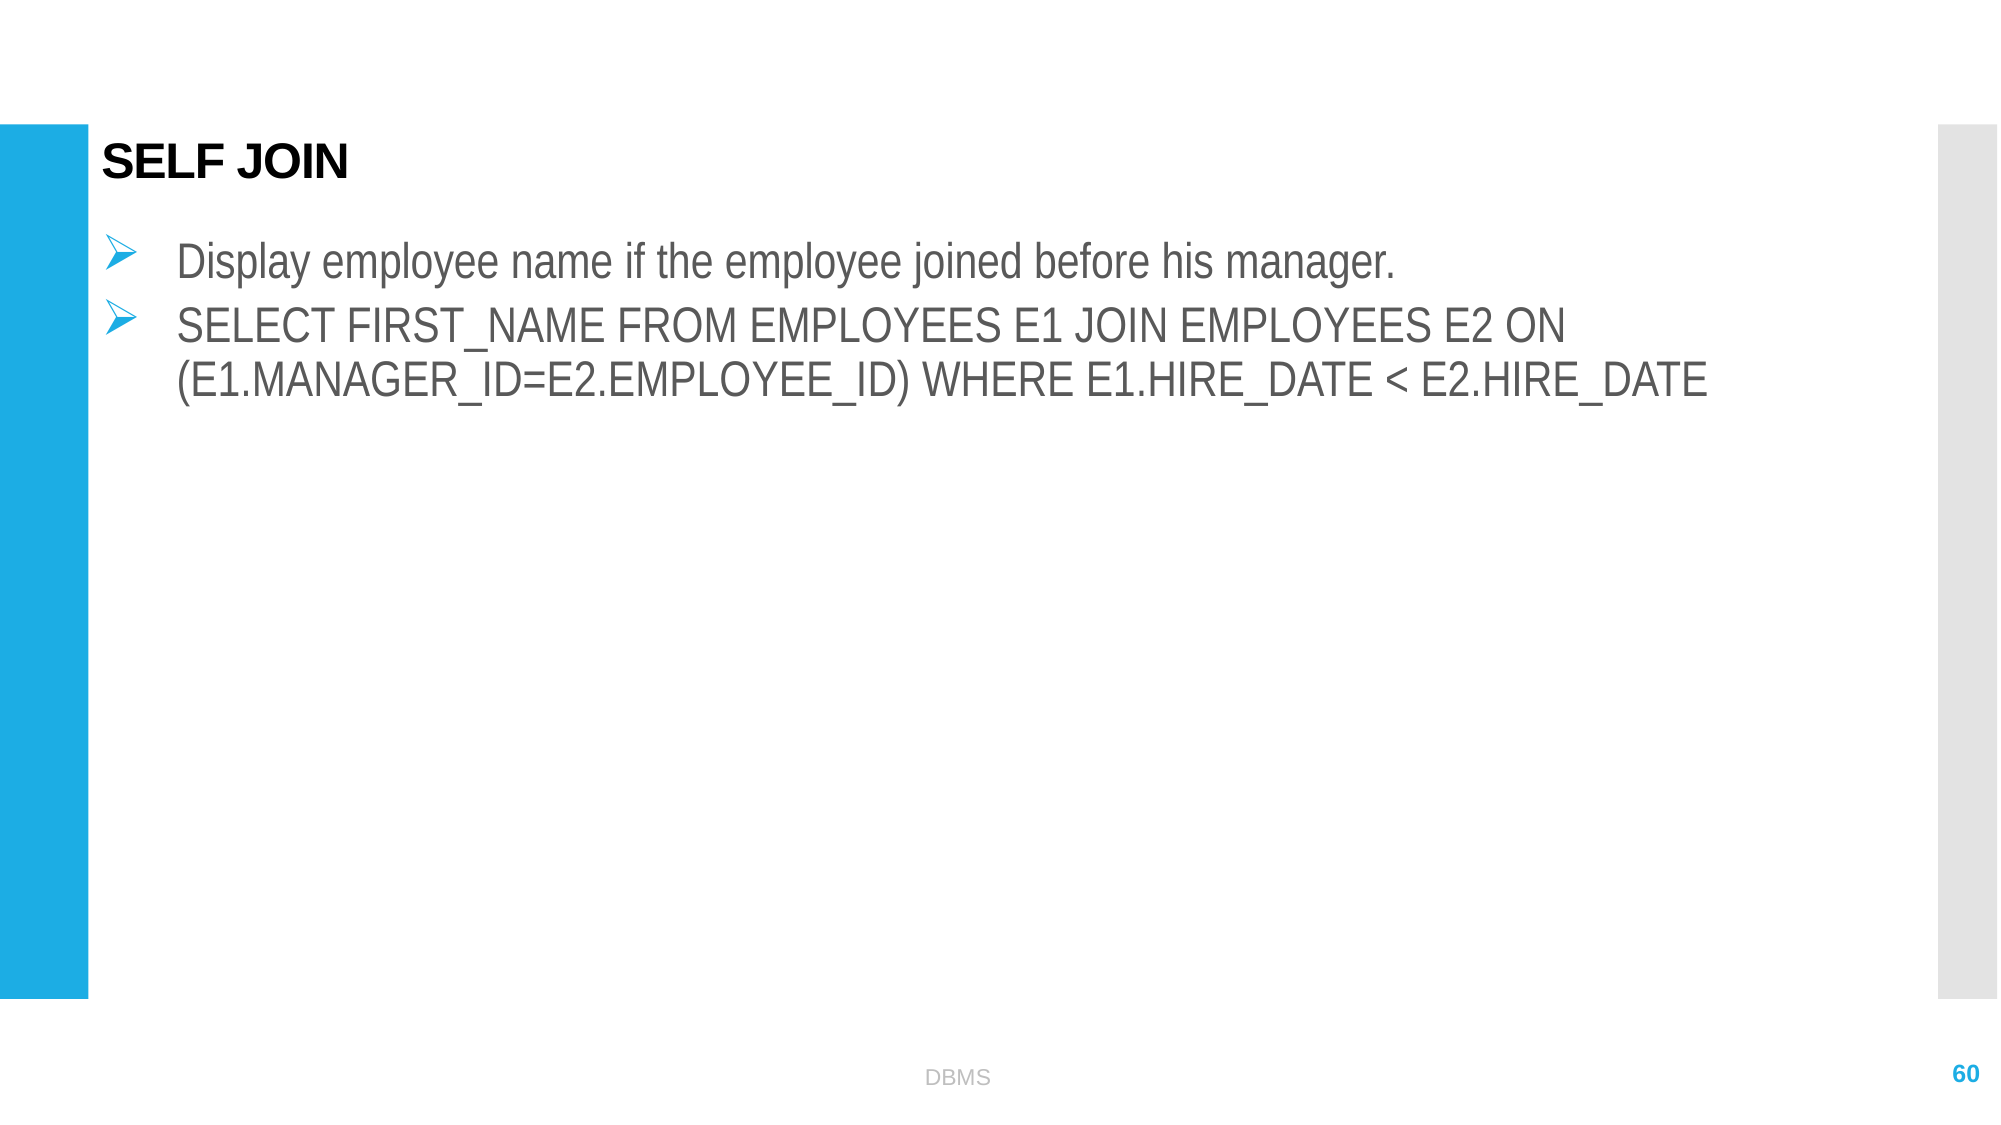

# SELF JOIN
Display employee name if the employee joined before his manager.
SELECT FIRST_NAME FROM EMPLOYEES E1 JOIN EMPLOYEES E2 ON (E1.MANAGER_ID=E2.EMPLOYEE_ID) WHERE E1.HIRE_DATE < E2.HIRE_DATE

60
DBMS